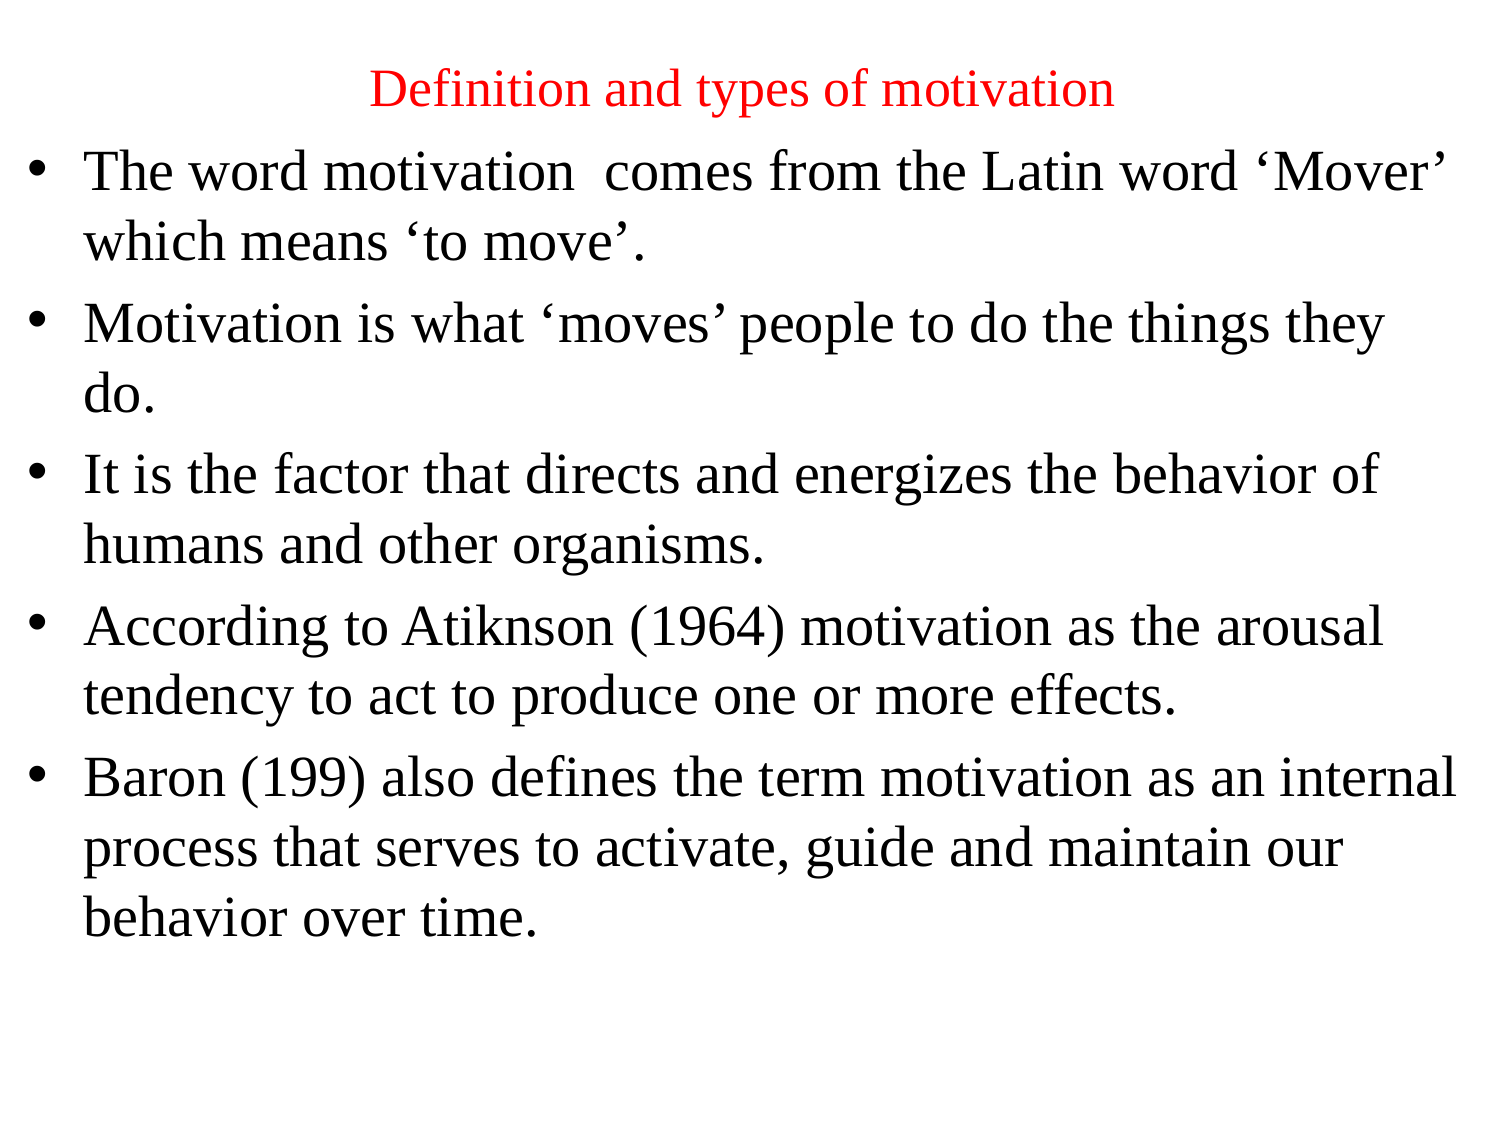

# Definition and types of motivation
The word motivation  comes from the Latin word ‘Mover’ which means ‘to move’.
Motivation is what ‘moves’ people to do the things they do.
It is the factor that directs and energizes the behavior of humans and other organisms.
According to Atiknson (1964) motivation as the arousal tendency to act to produce one or more effects.
Baron (199) also defines the term motivation as an internal process that serves to activate, guide and maintain our behavior over time.